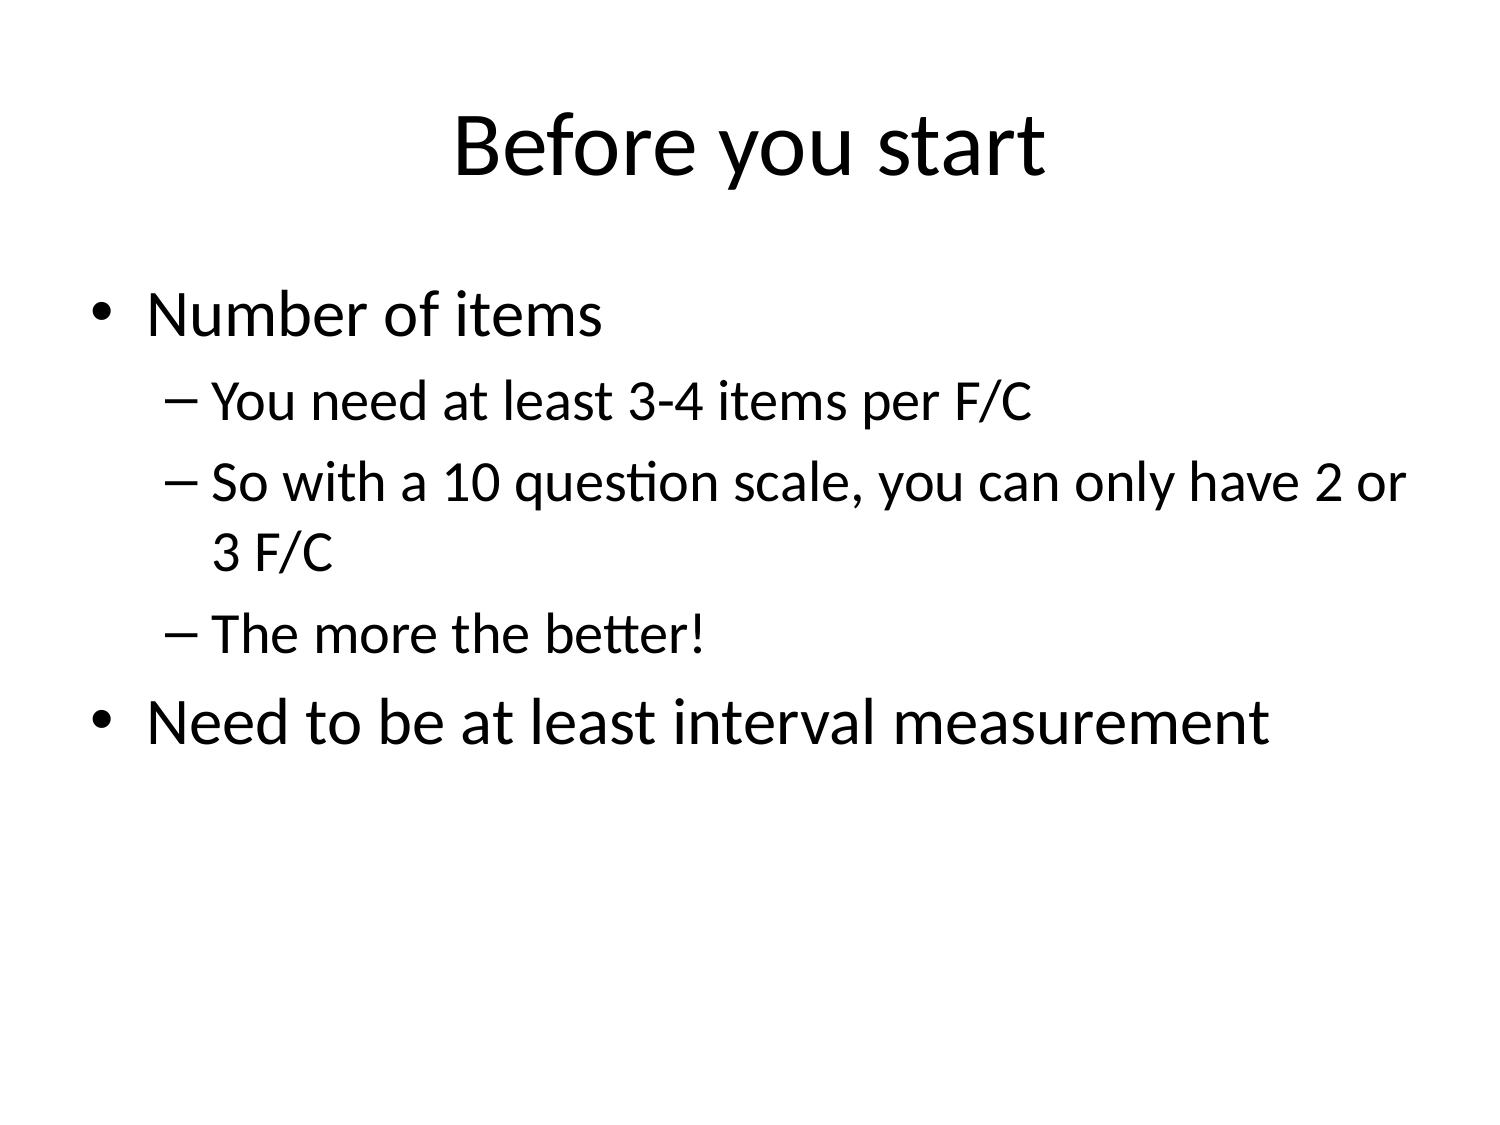

# Before you start
Number of items
You need at least 3-4 items per F/C
So with a 10 question scale, you can only have 2 or 3 F/C
The more the better!
Need to be at least interval measurement